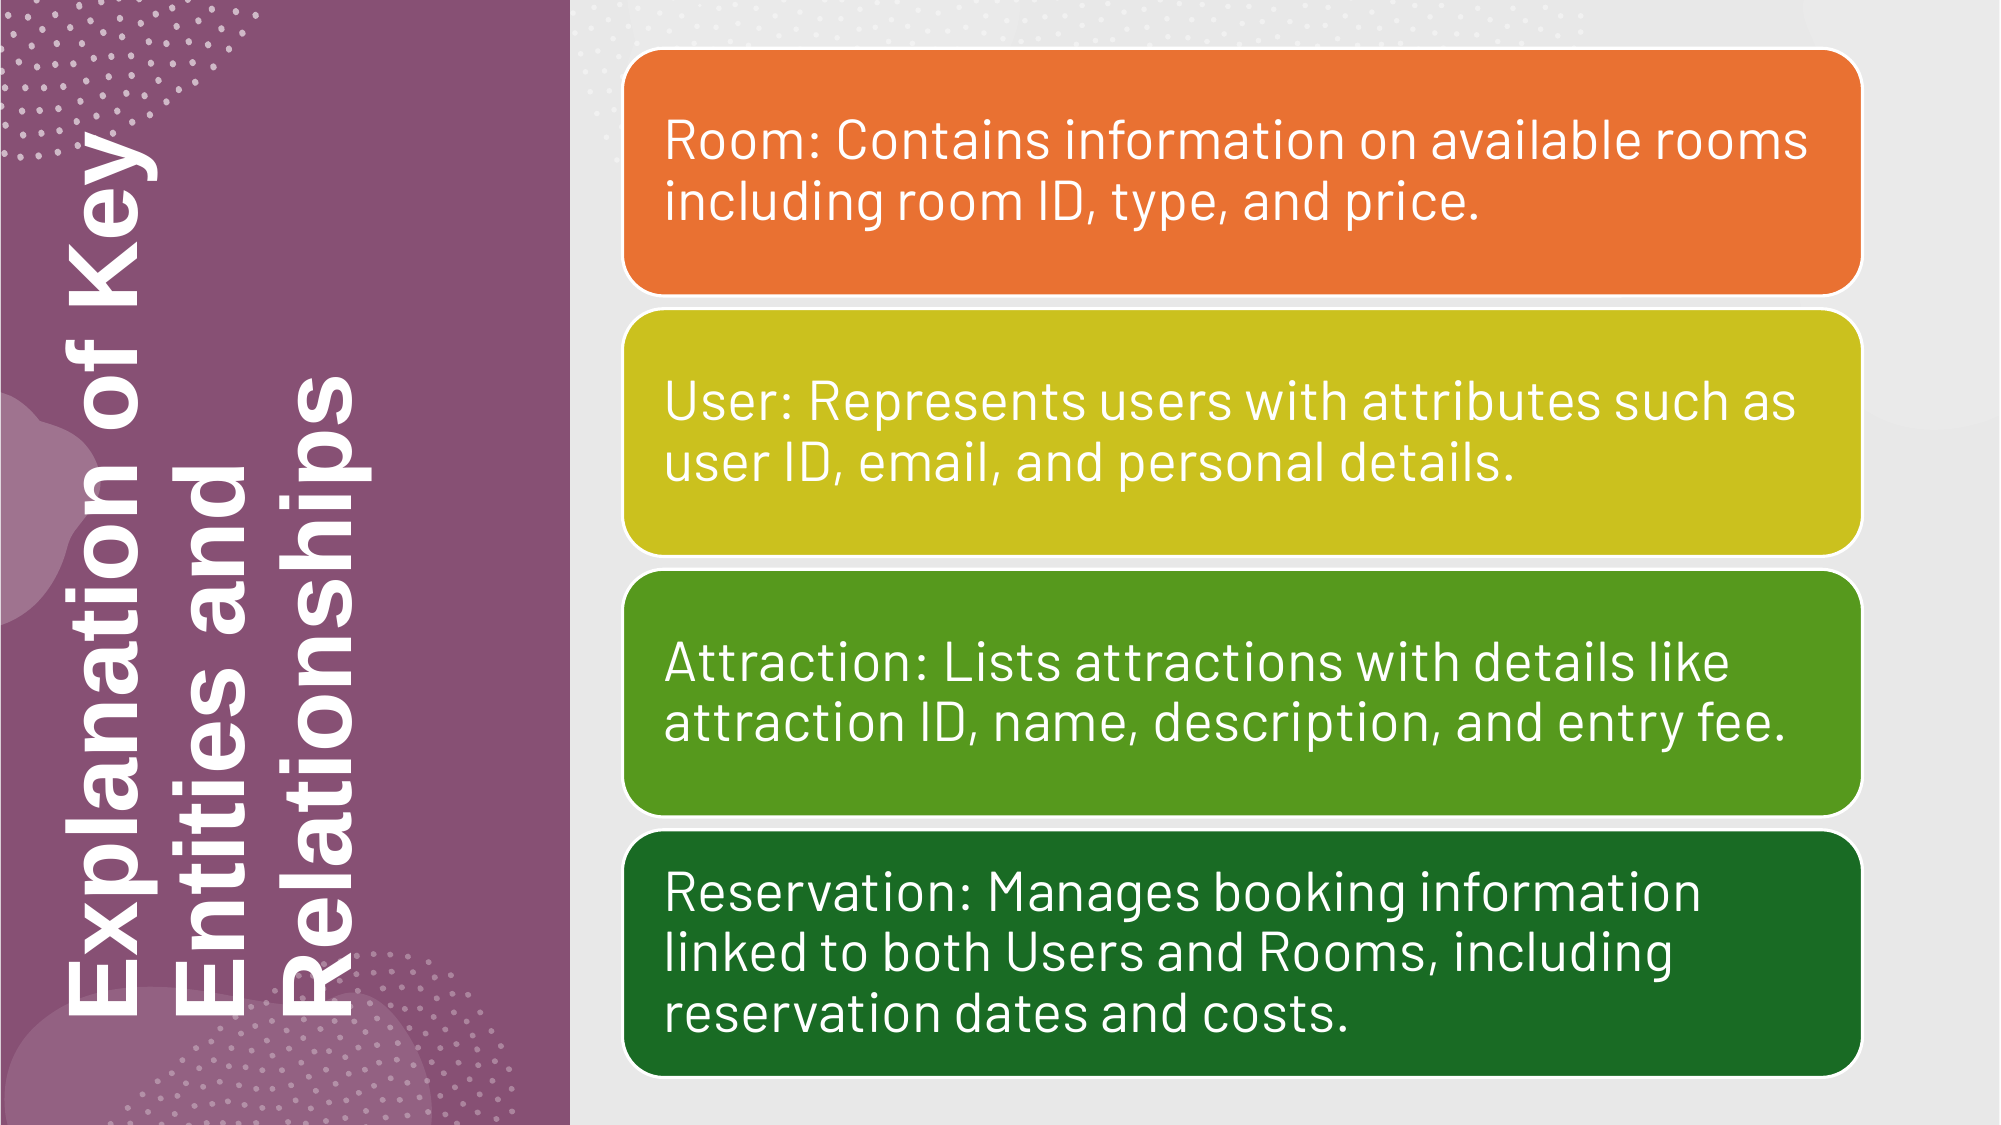

Room: Contains information on available rooms including room ID, type, and price.
User: Represents users with attributes such as user ID, email, and personal details.
Attraction: Lists attractions with details like attraction ID, name, description, and entry fee.
Reservation: Manages booking information linked to both Users and Rooms, including reservation dates and costs.
# Explanation of Key Entities and Relationships